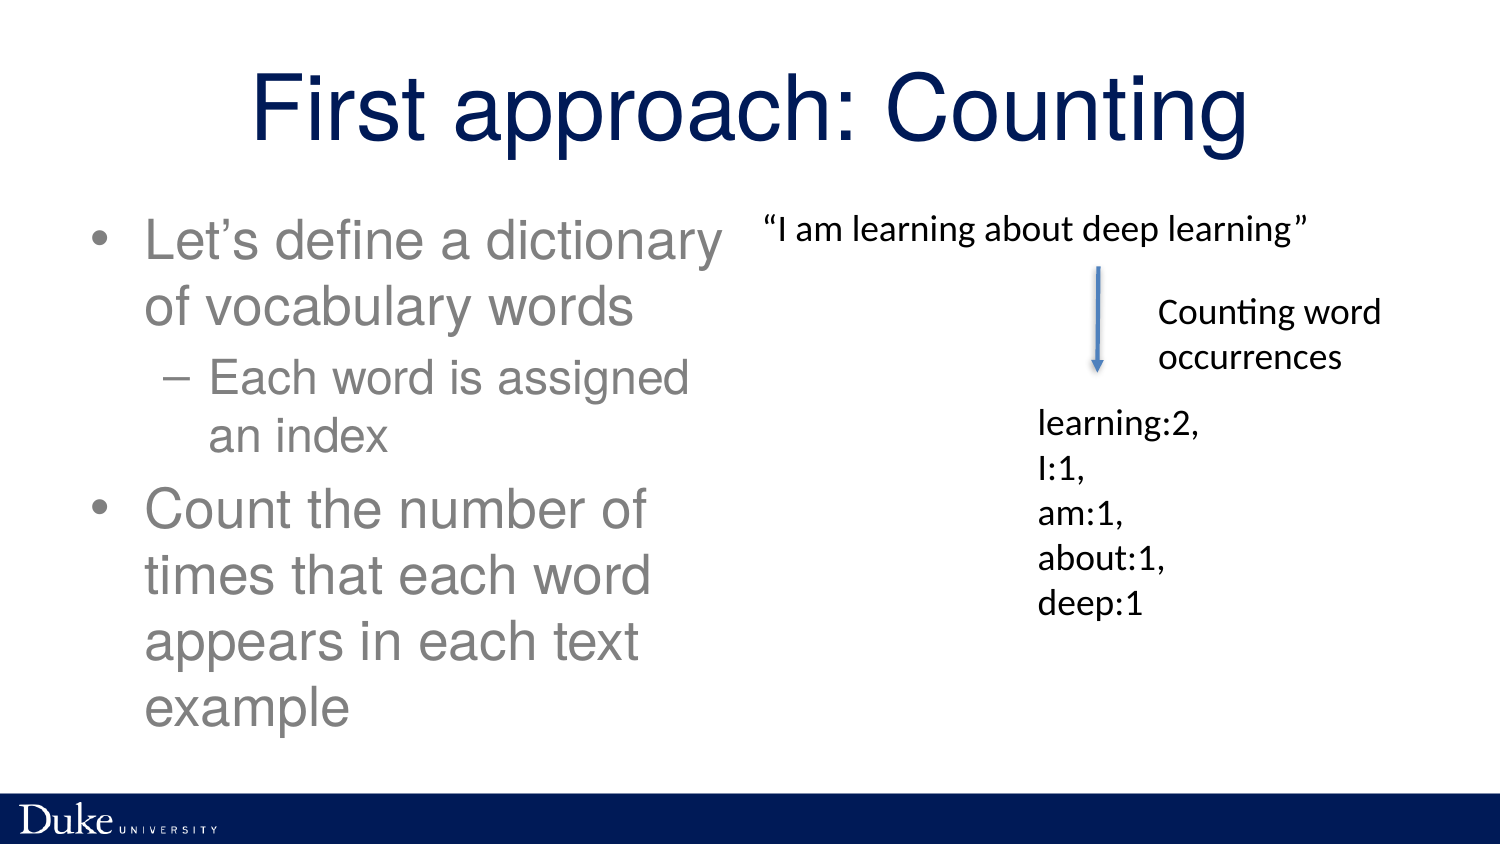

# First approach: Counting
Let’s define a dictionary of vocabulary words
Each word is assigned an index
Count the number of times that each word appears in each text example
“I am learning about deep learning”
Counting word
occurrences
learning:2,
I:1,
am:1,
about:1,
deep:1